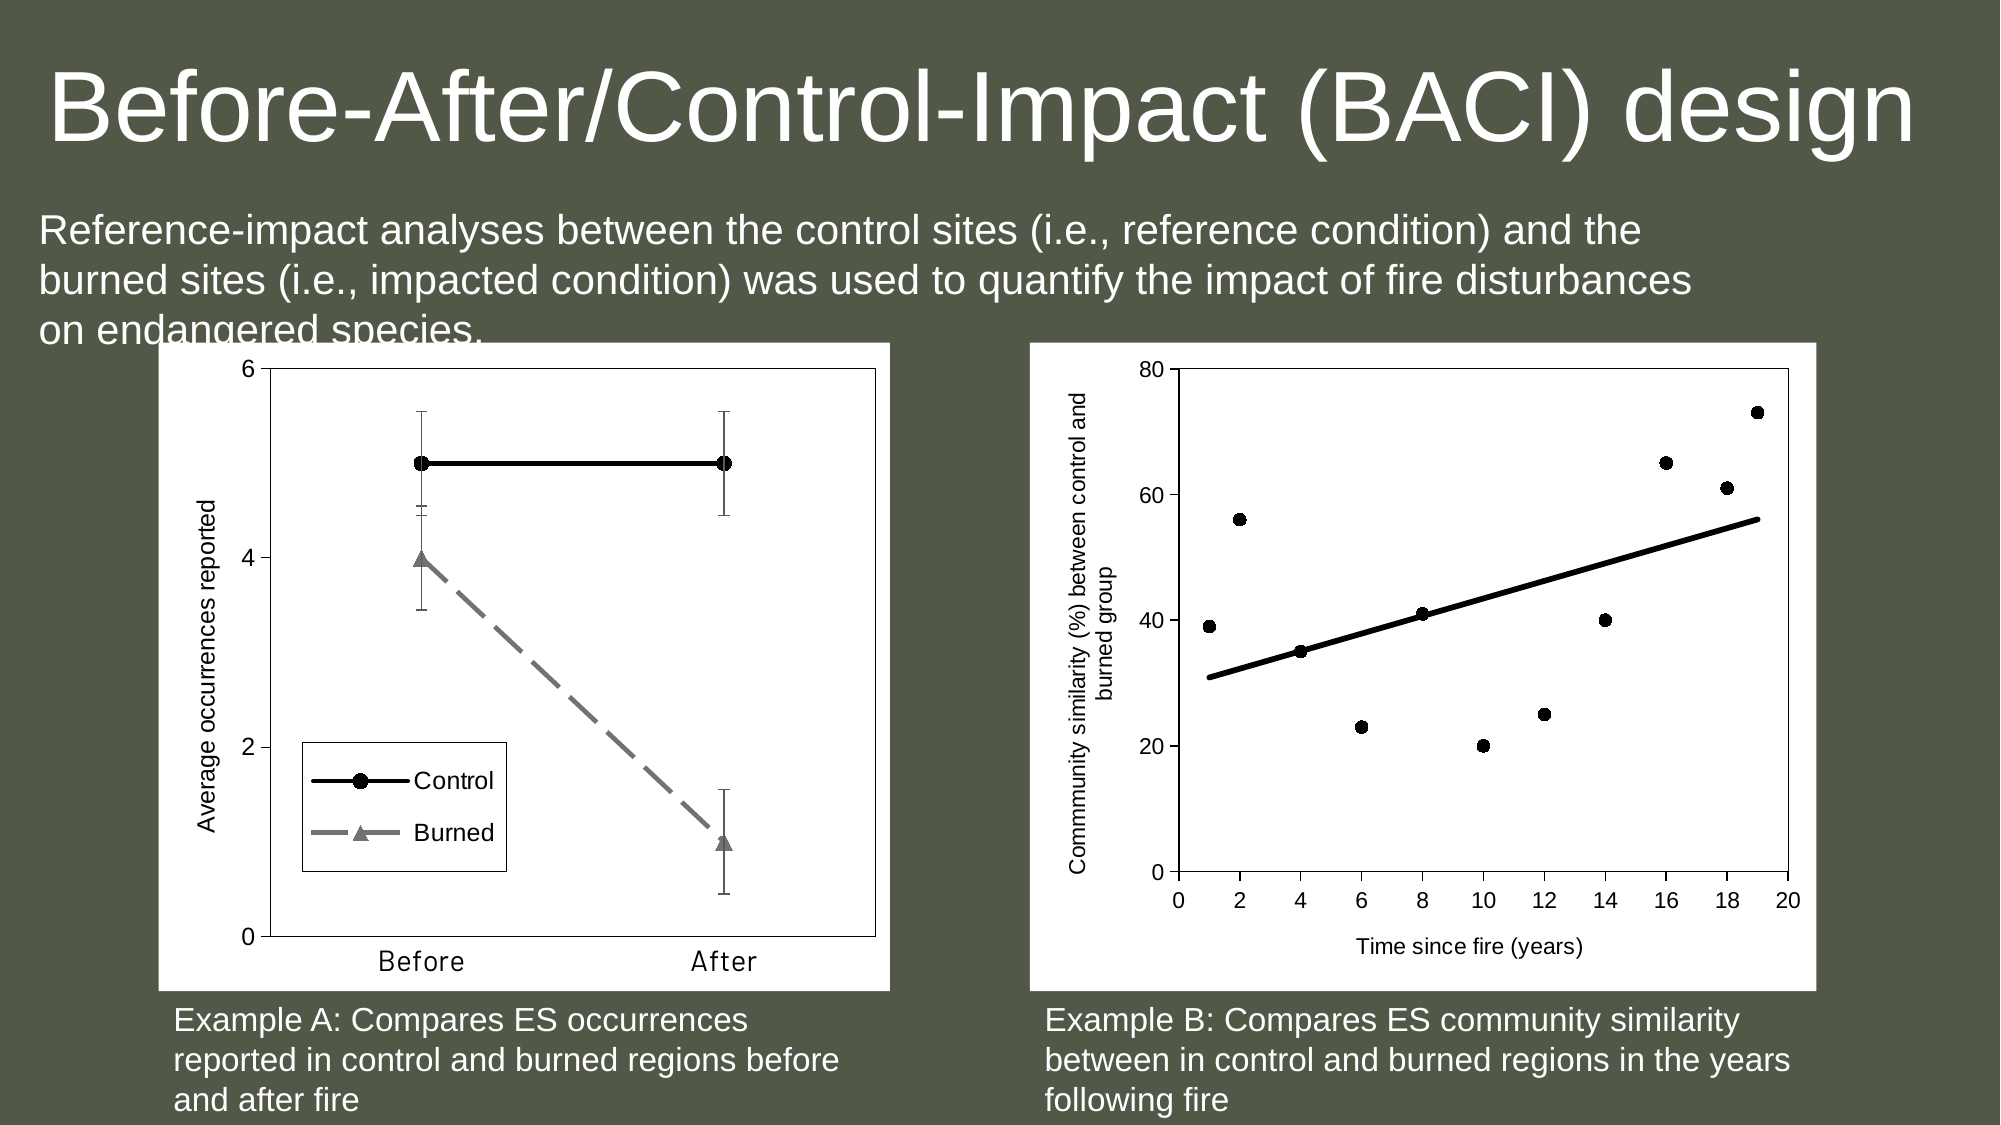

# Before-After/Control-Impact (BACI) design
Reference-impact analyses between the control sites (i.e., reference condition) and the burned sites (i.e., impacted condition) was used to quantify the impact of fire disturbances on endangered species.

### Chart

| Category | Control | Burned |
|---|---|---|
| Before | 5.0 | 4.0 |
| After | 5.0 | 1.0 |

### Chart

| Category | Similarity (%) |
|---|---|
Example A: Compares ES occurrences reported in control and burned regions before and after fire
Example B: Compares ES community similarity between in control and burned regions in the years following fire